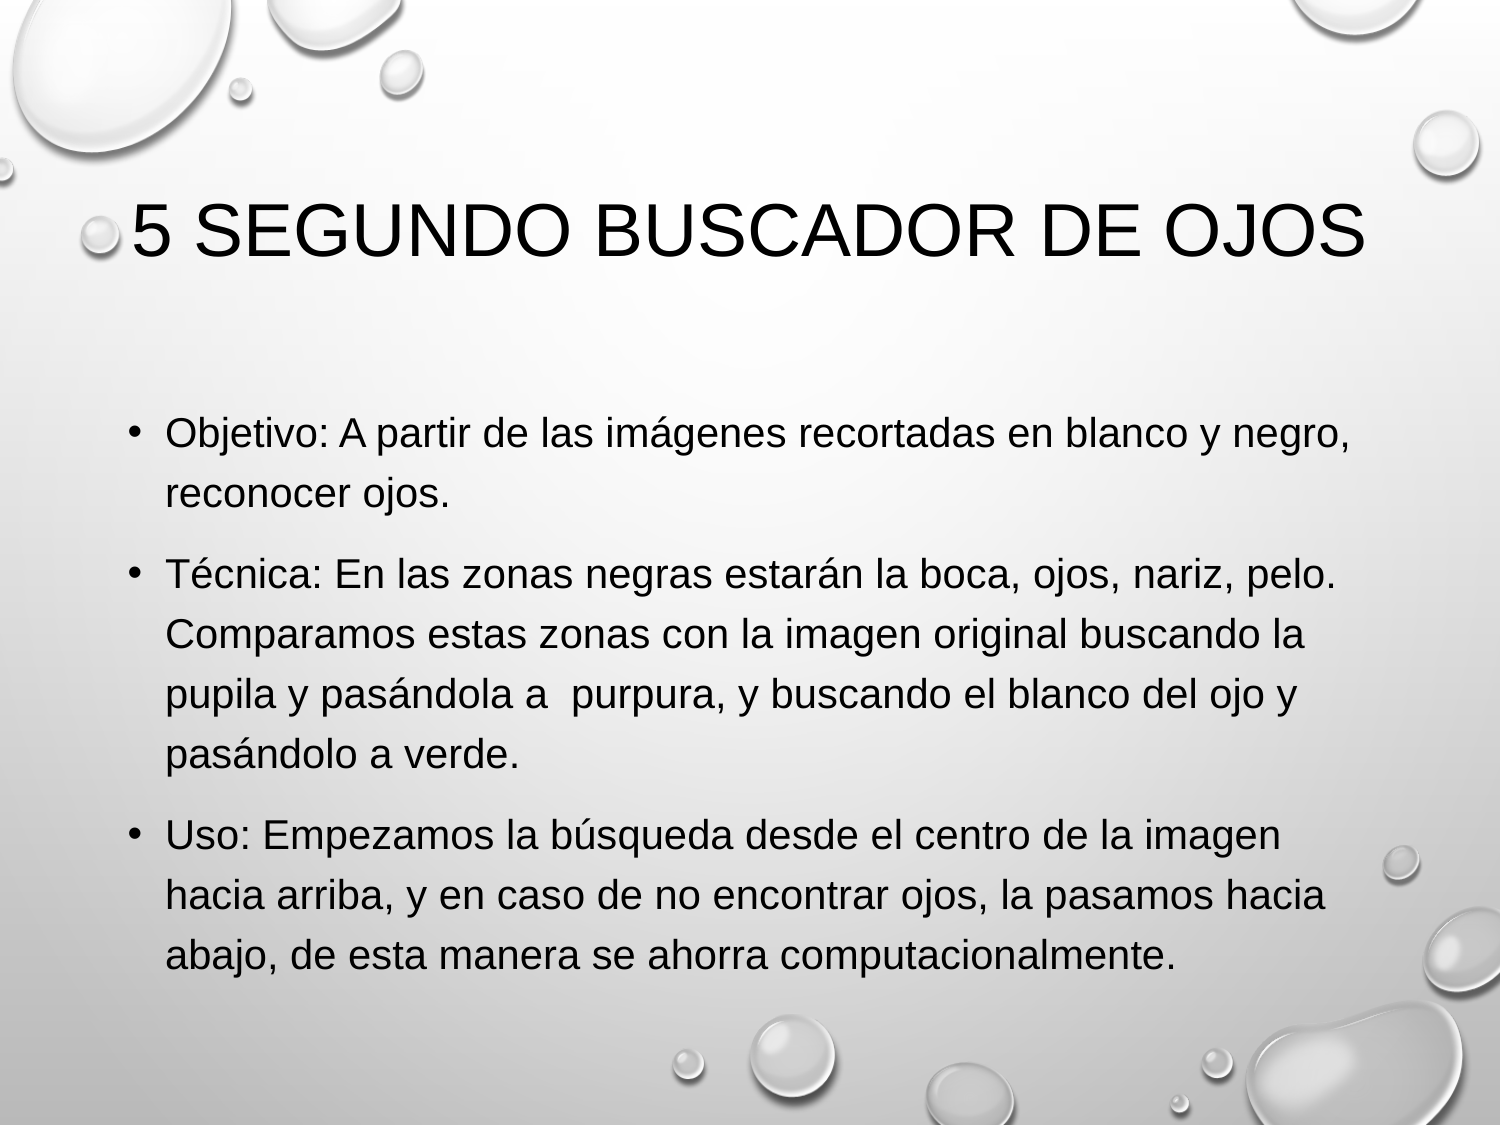

# 5 segundo buscador de ojos
Objetivo: A partir de las imágenes recortadas en blanco y negro, reconocer ojos.
Técnica: En las zonas negras estarán la boca, ojos, nariz, pelo. Comparamos estas zonas con la imagen original buscando la pupila y pasándola a  purpura, y buscando el blanco del ojo y pasándolo a verde.
Uso: Empezamos la búsqueda desde el centro de la imagen hacia arriba, y en caso de no encontrar ojos, la pasamos hacia abajo, de esta manera se ahorra computacionalmente.